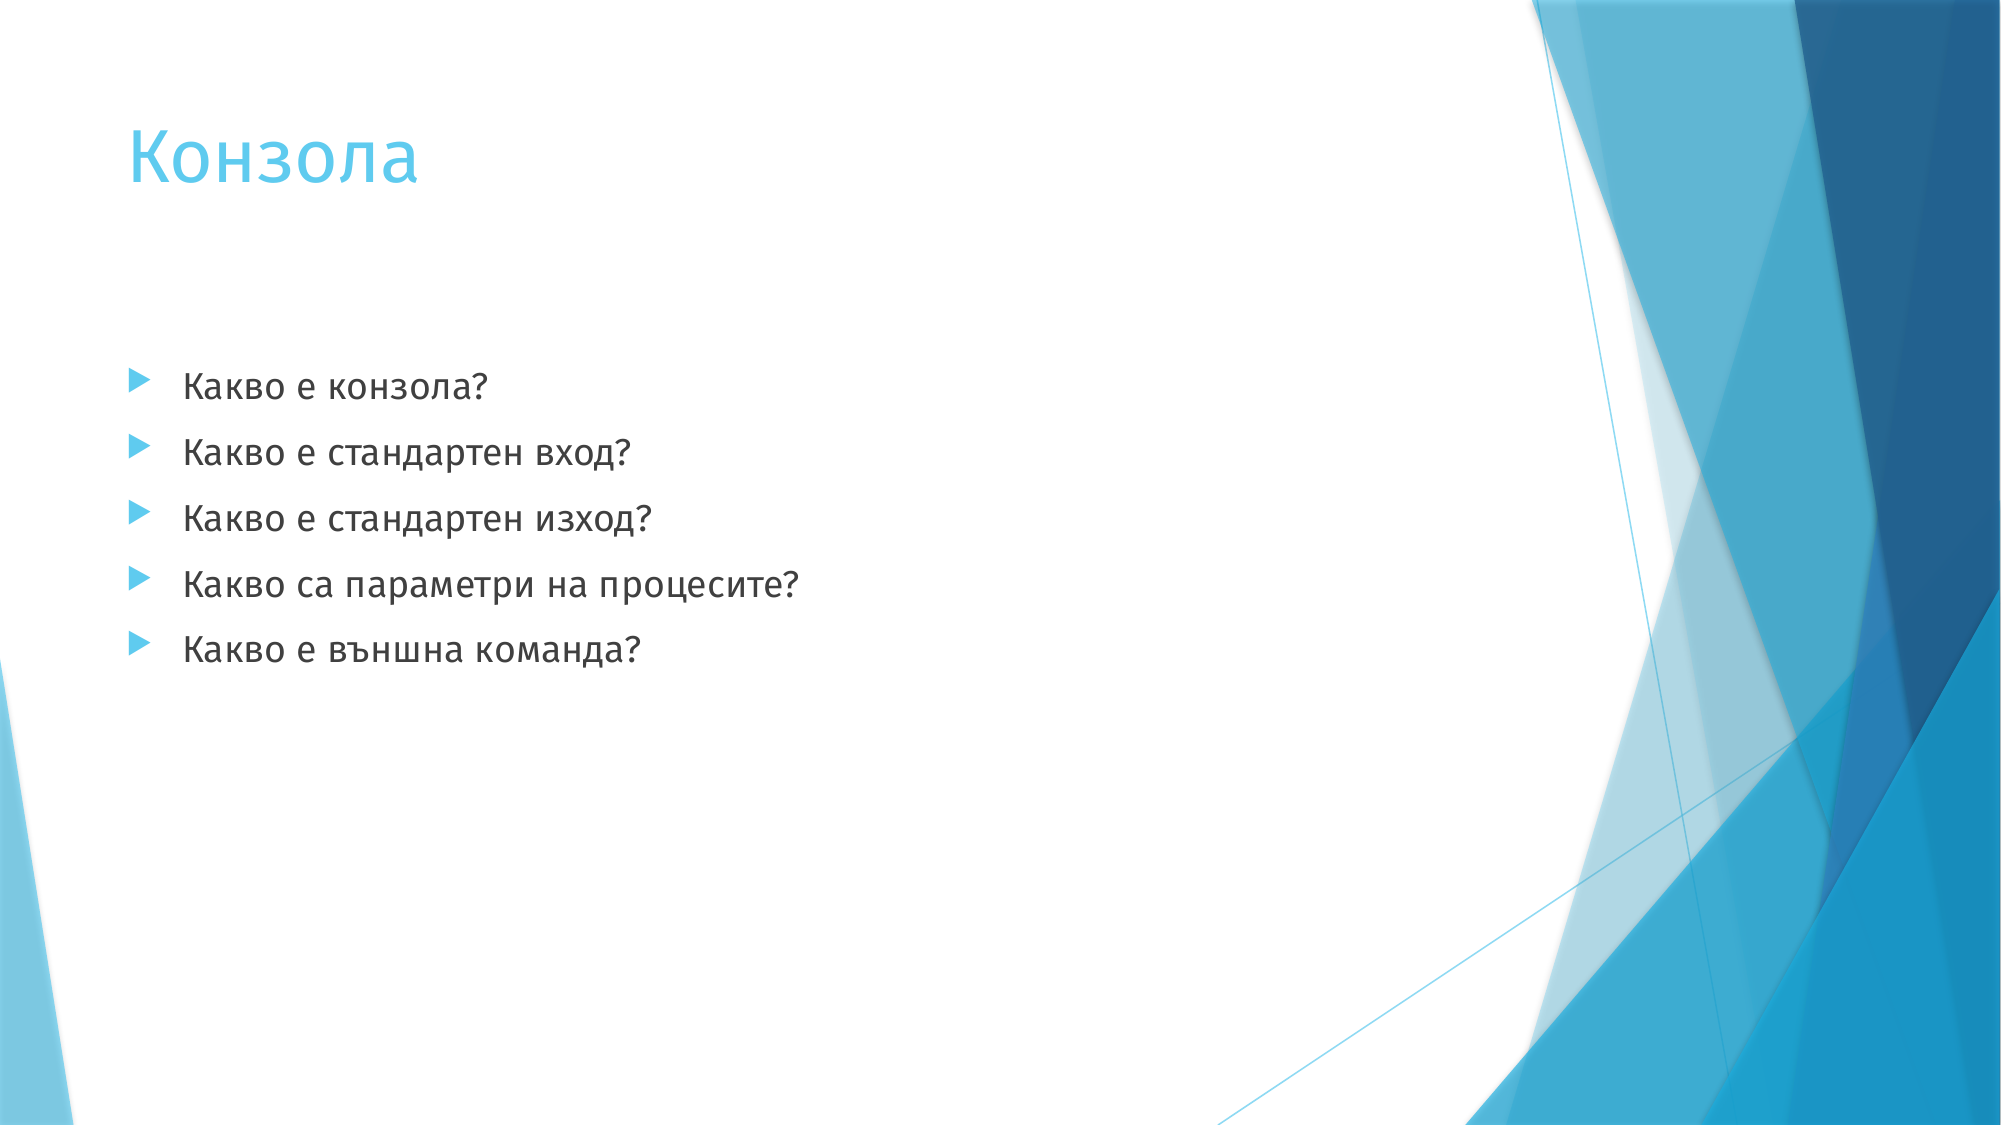

# Конзола
Какво е конзола?
Какво е стандартен вход?
Какво е стандартен изход?
Какво са параметри на процесите?
Какво е външна команда?